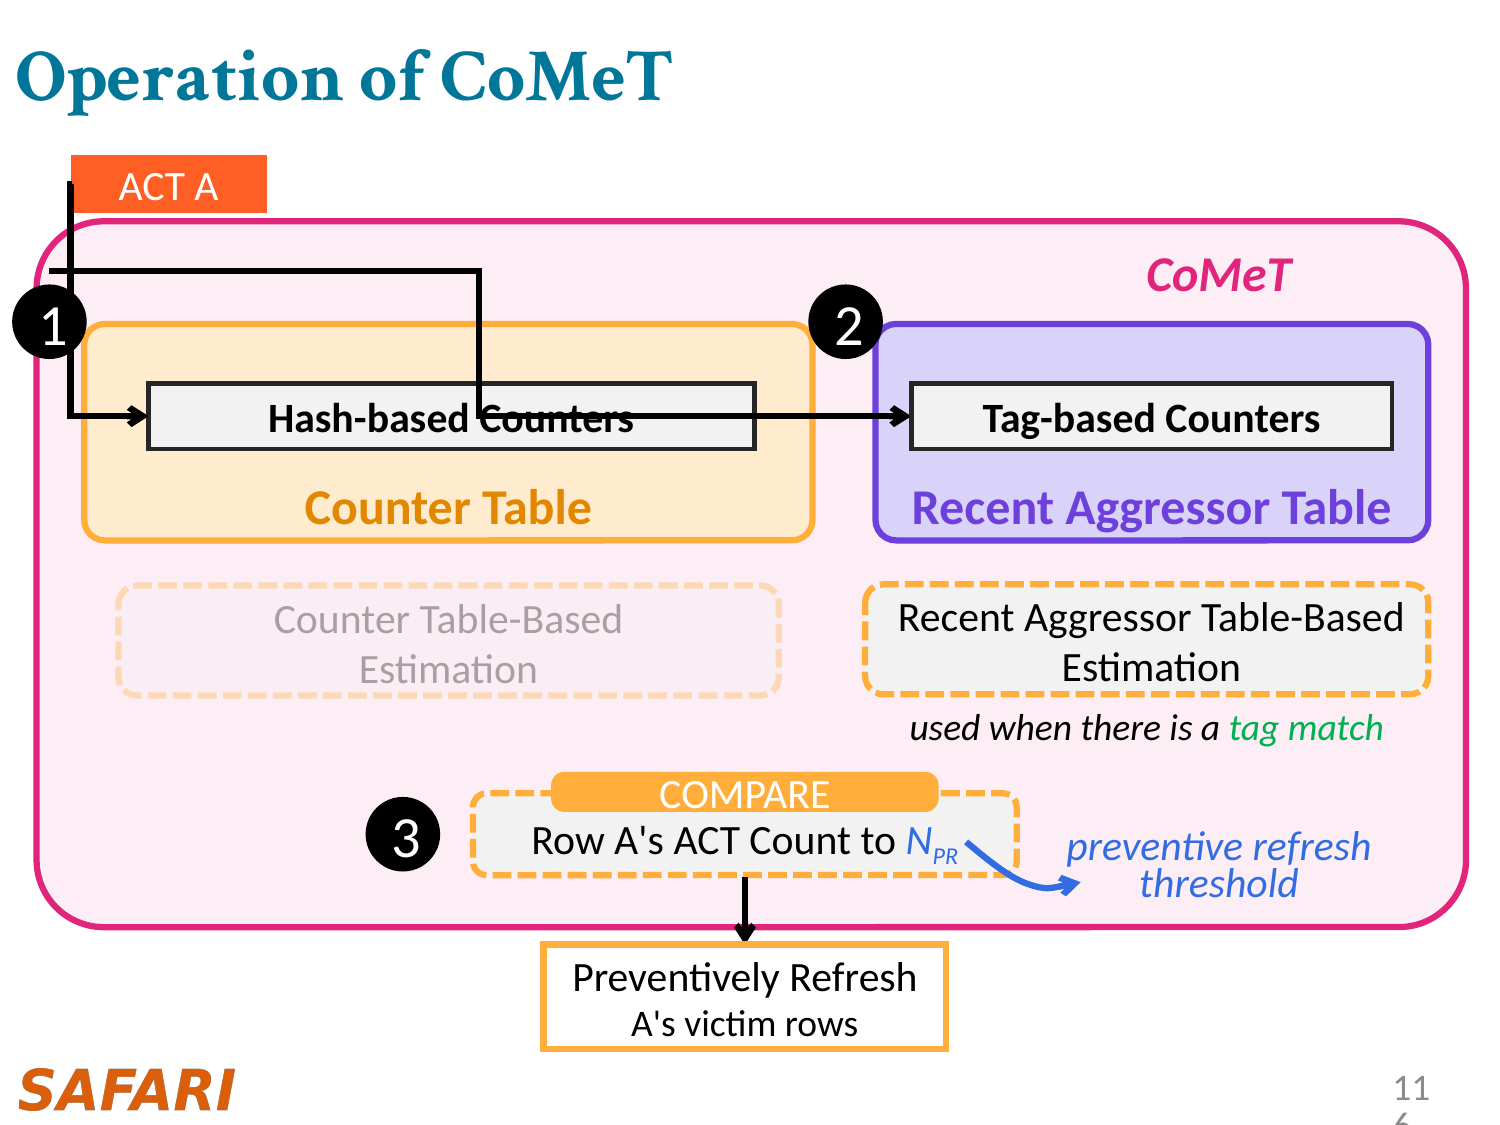

# Operation of CoMeT

ACT A
CoMeT
1
2
Recent Aggressor Table
Counter Table
Hash-based Counters
Tag-based Counters

Recent Aggressor Table-Based
Estimation

Counter Table-Based Estimation

used when there is a tag match
COMPARE

Row A's ACT Count to NPR
3
preventive refresh threshold

Preventively Refresh
A's victim rows

116